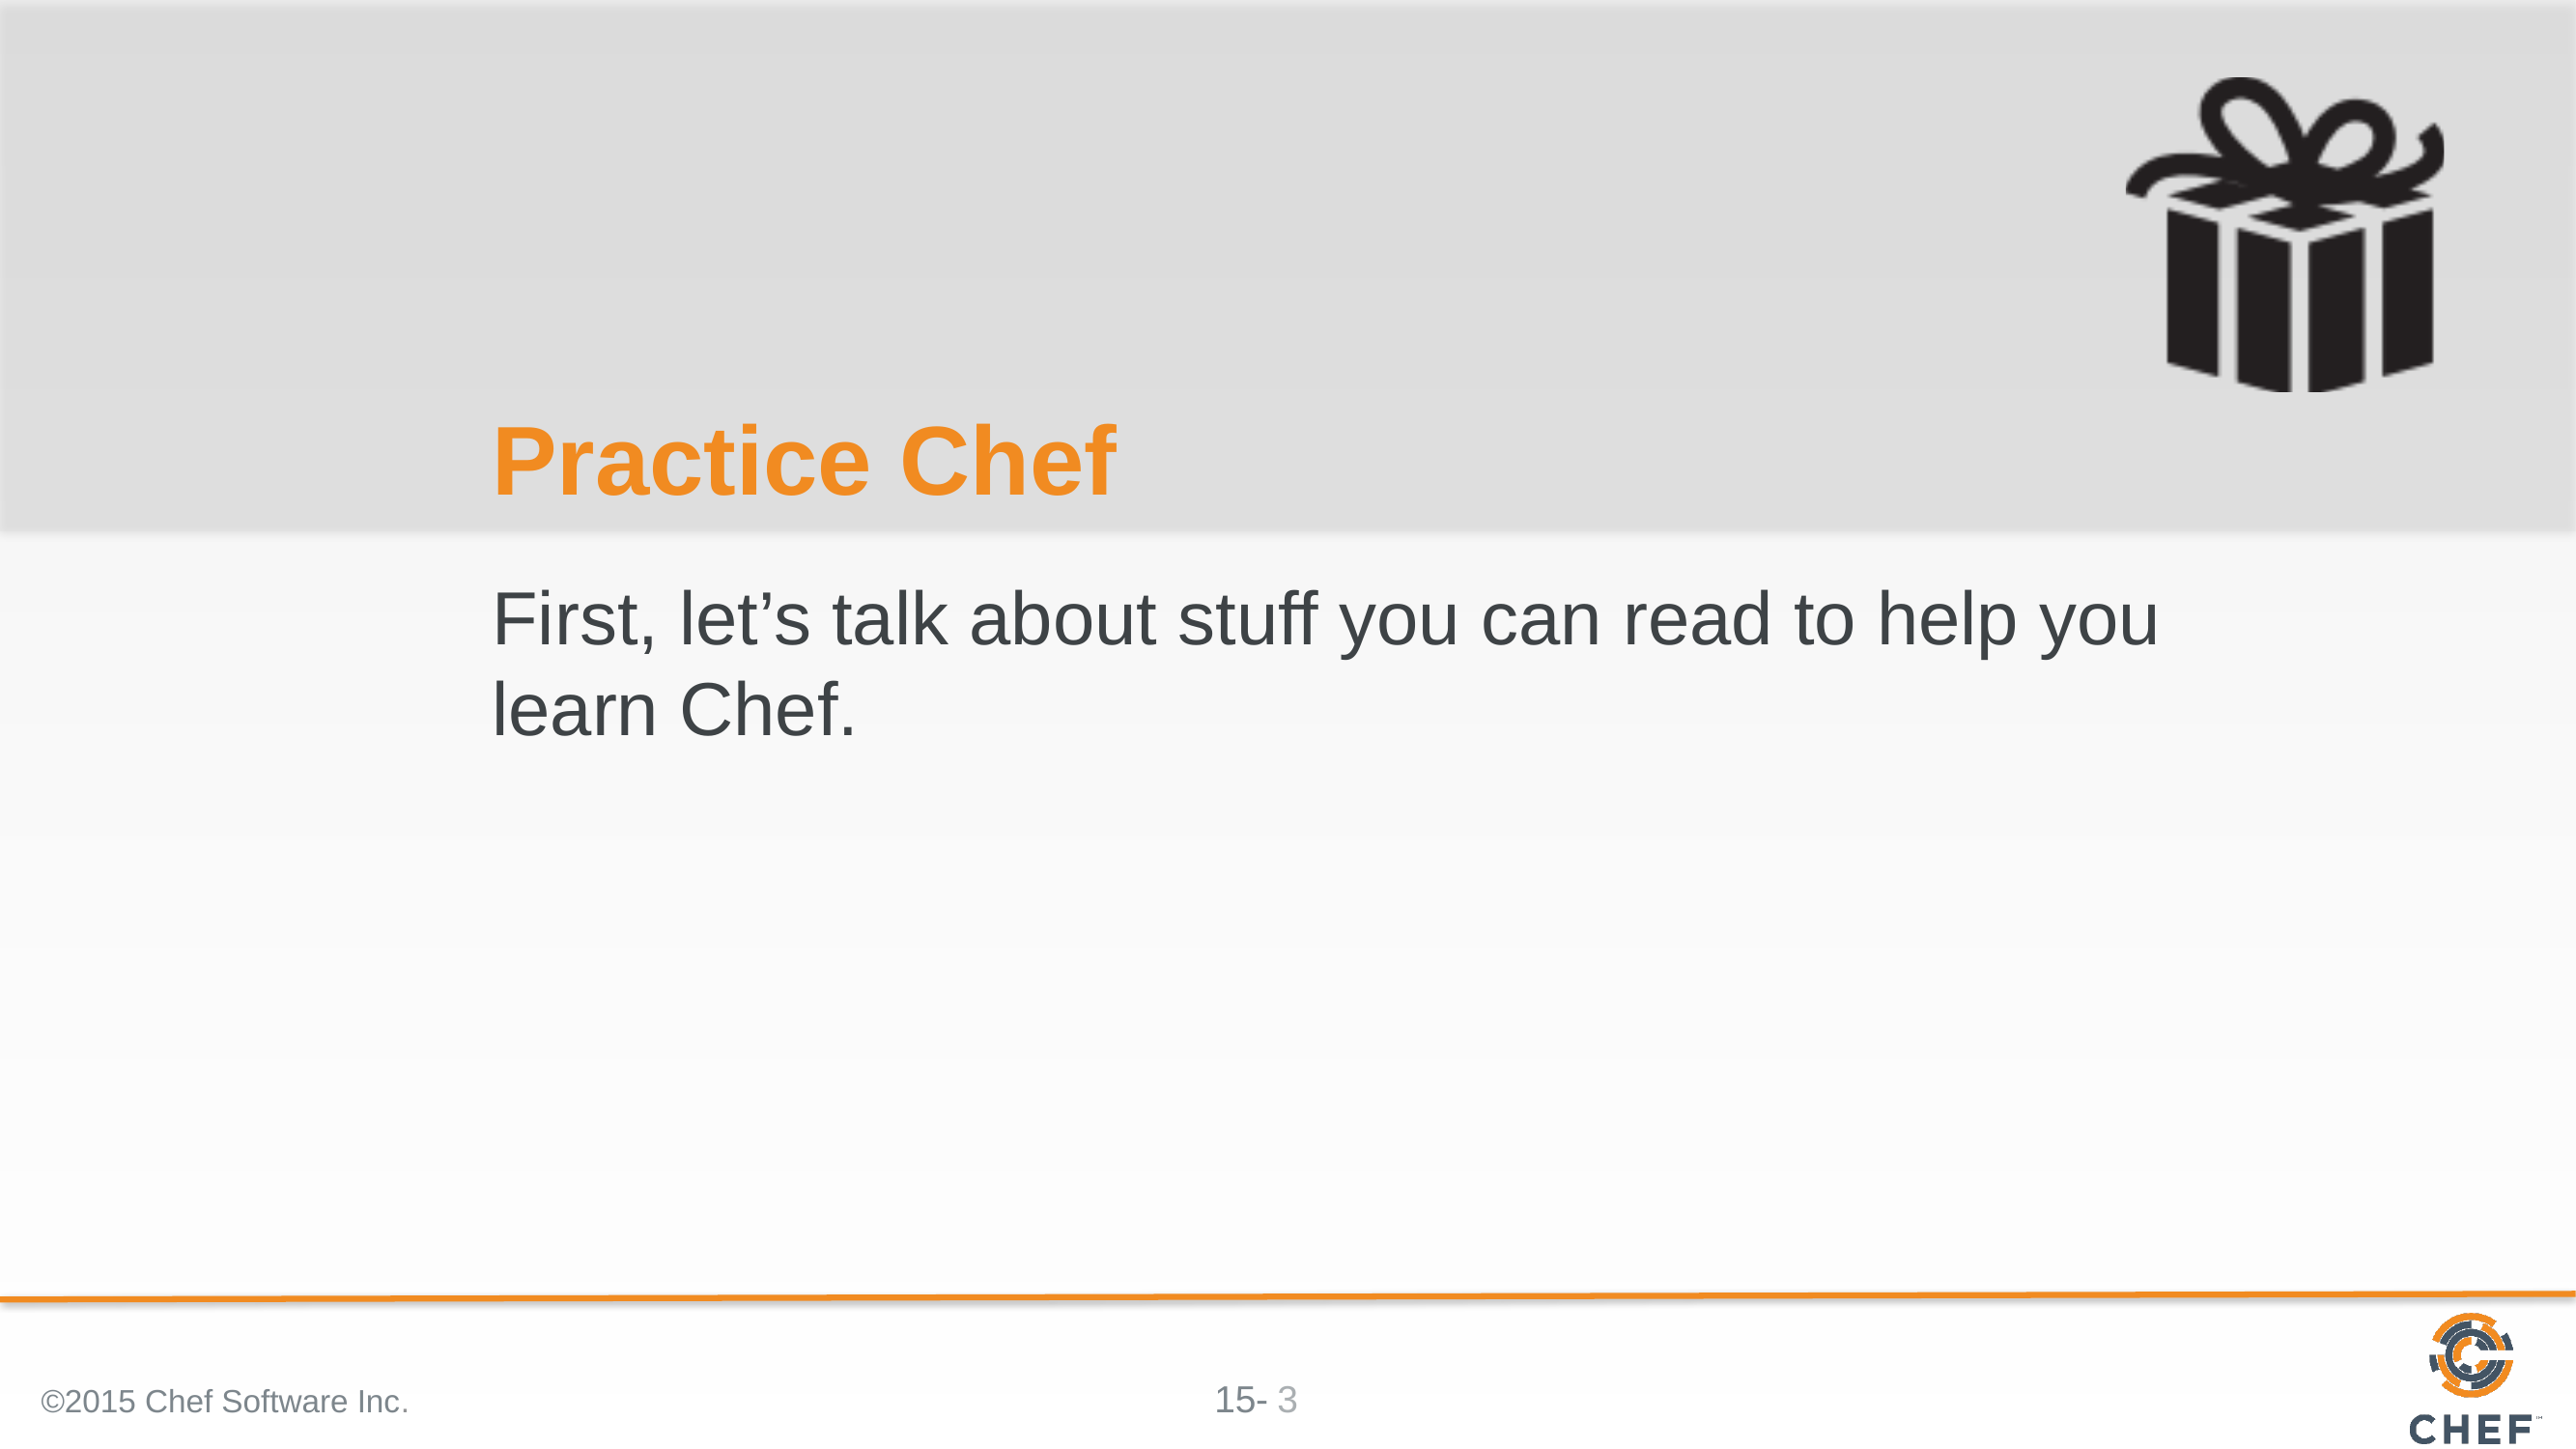

# Practice Chef
First, let’s talk about stuff you can read to help you learn Chef.

©2015 Chef Software Inc.
3